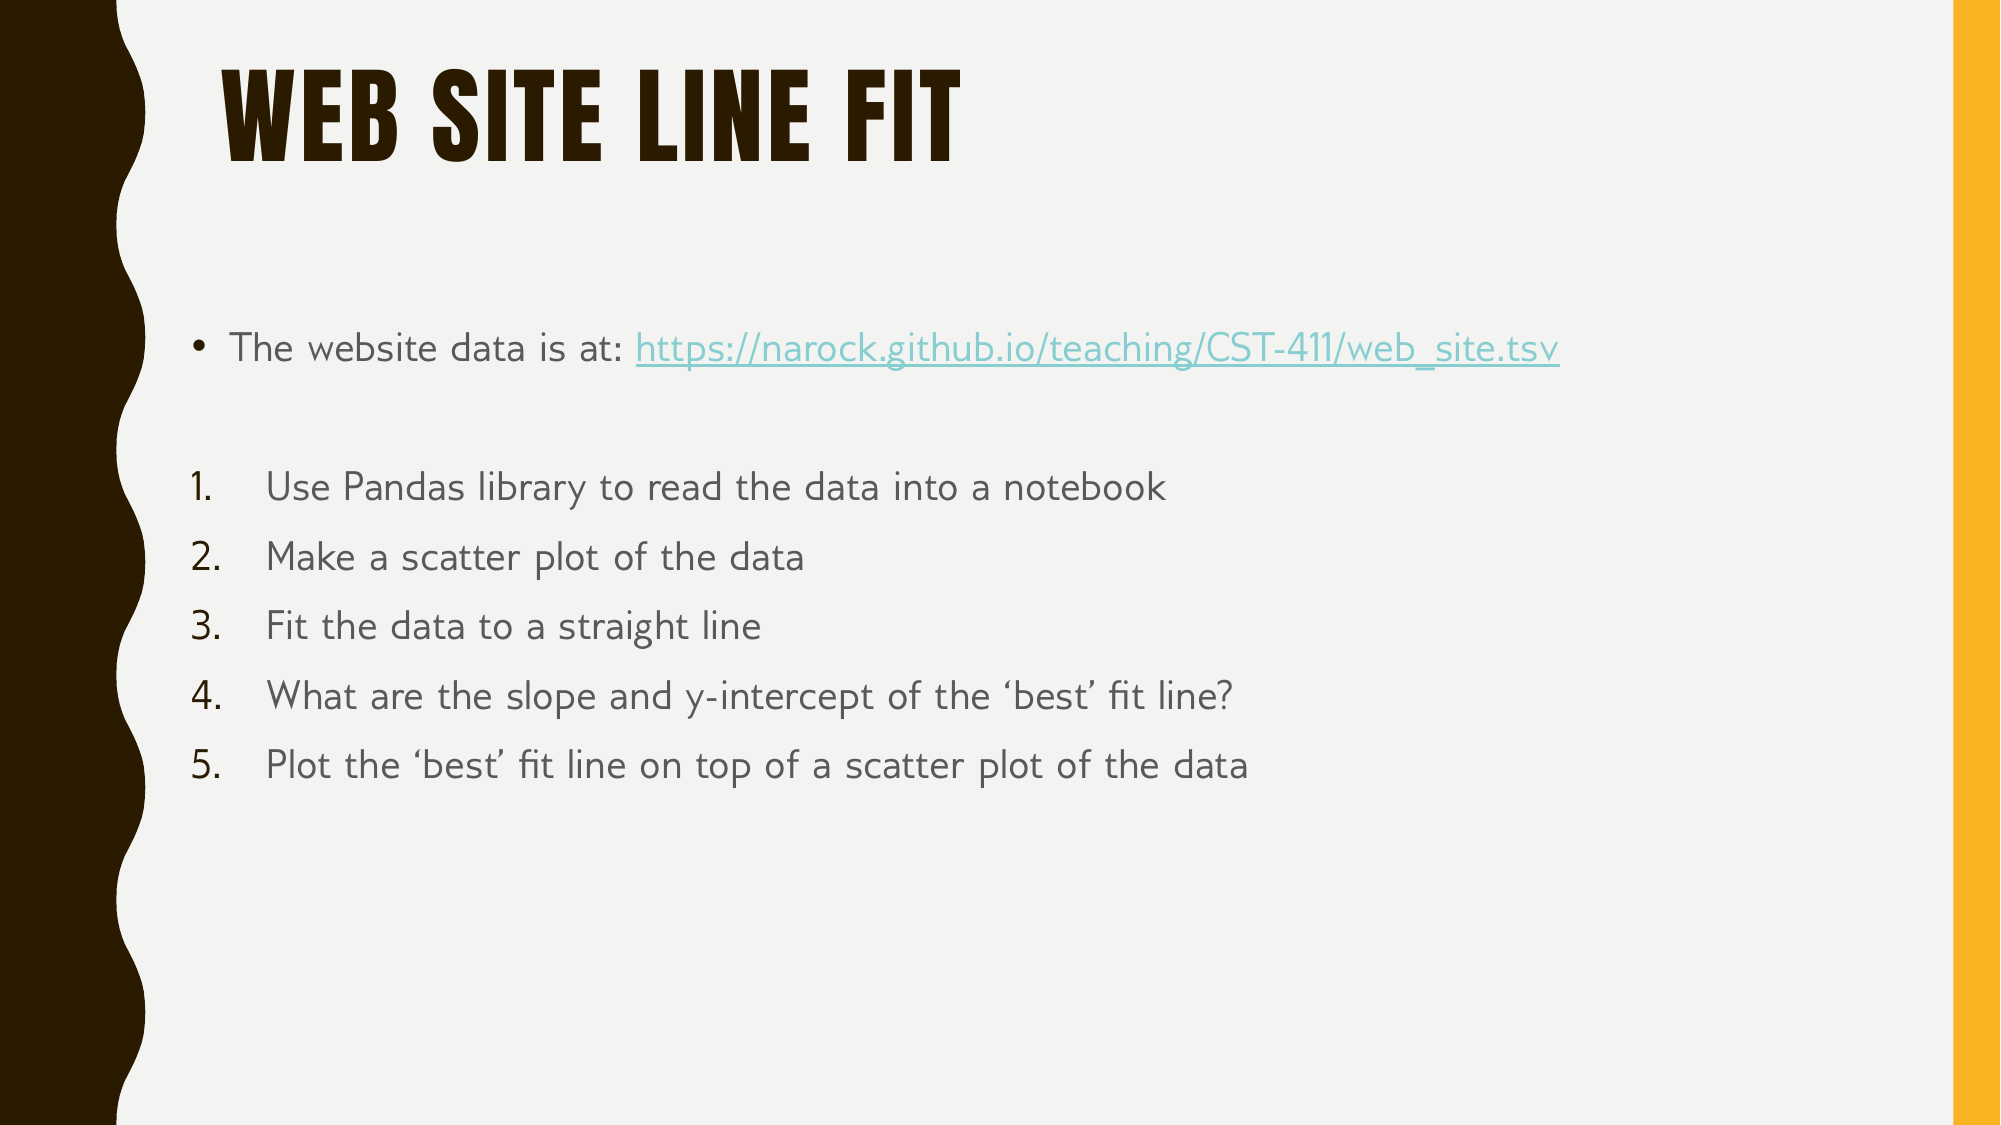

# Web site line fit
The website data is at: https://narock.github.io/teaching/CST-411/web_site.tsv

Use Pandas library to read the data into a notebook
Make a scatter plot of the data
Fit the data to a straight line
What are the slope and y-intercept of the ‘best’ fit line?
Plot the ‘best’ fit line on top of a scatter plot of the data